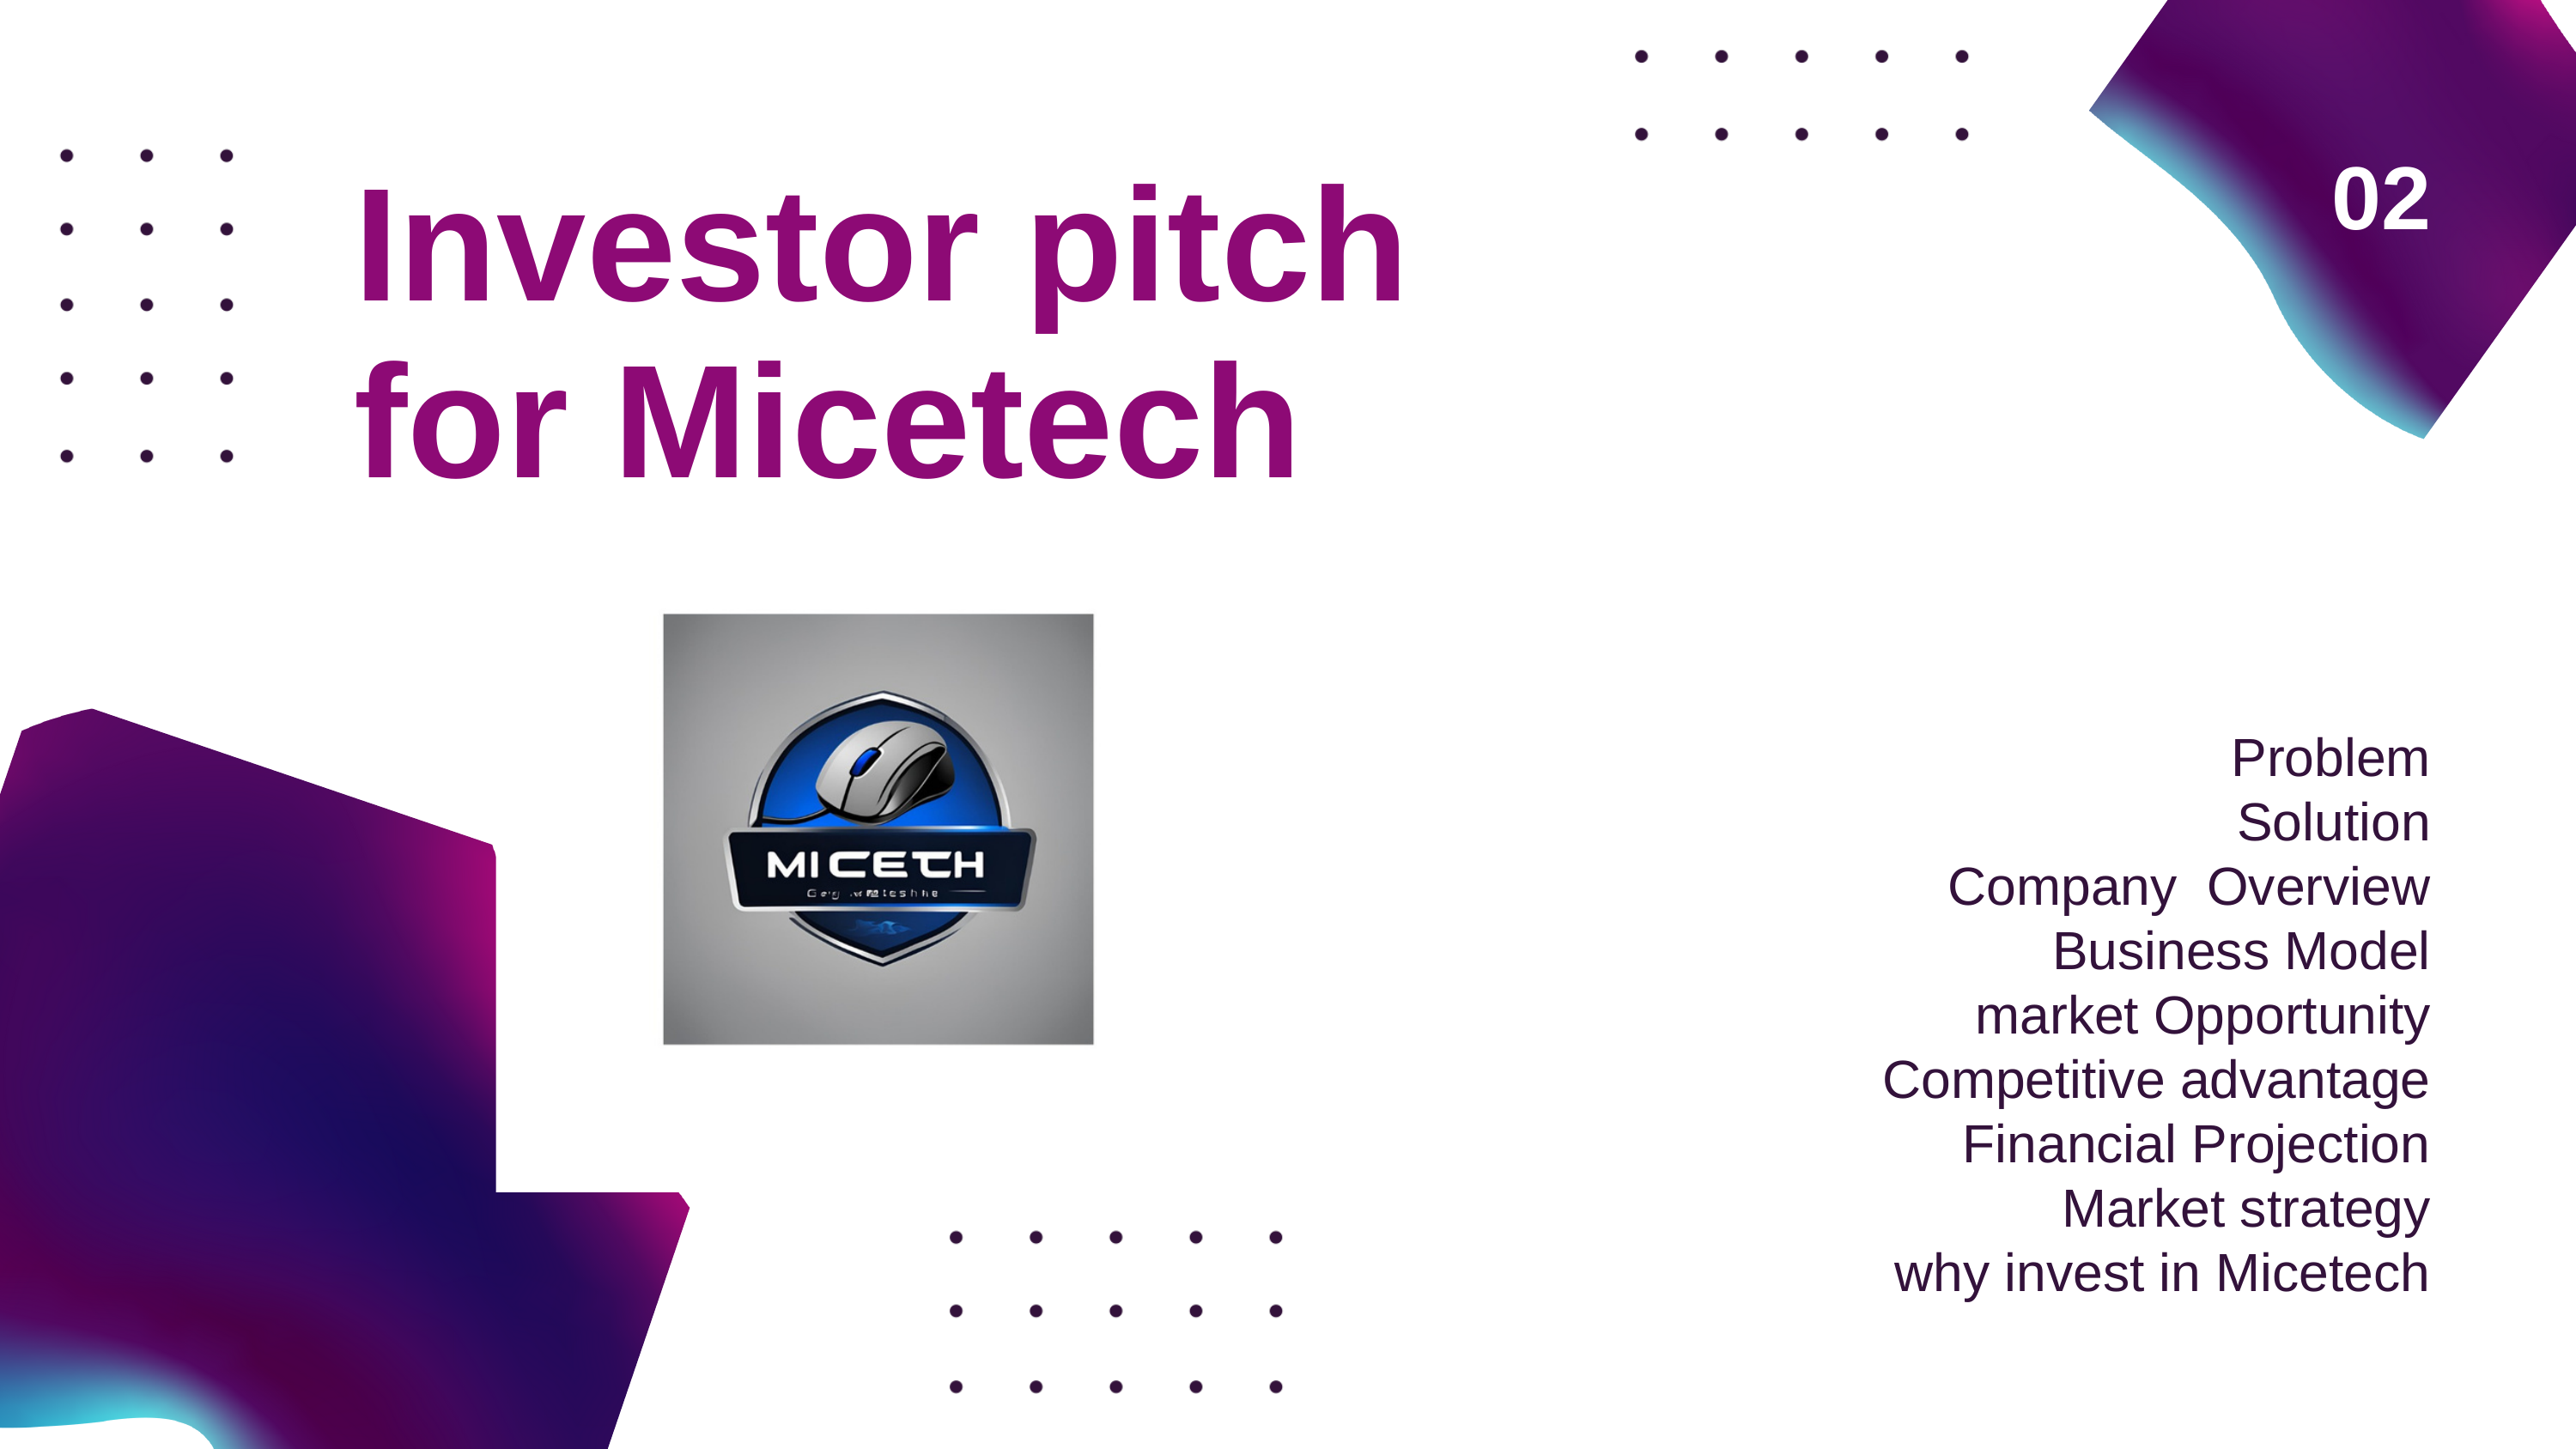

02
Investor pitch for Micetech

Problem
Solution
Company  Overview
Business Model
market Opportunity
Competitive advantage
Financial Projection
Market strategy
why invest in Micetech